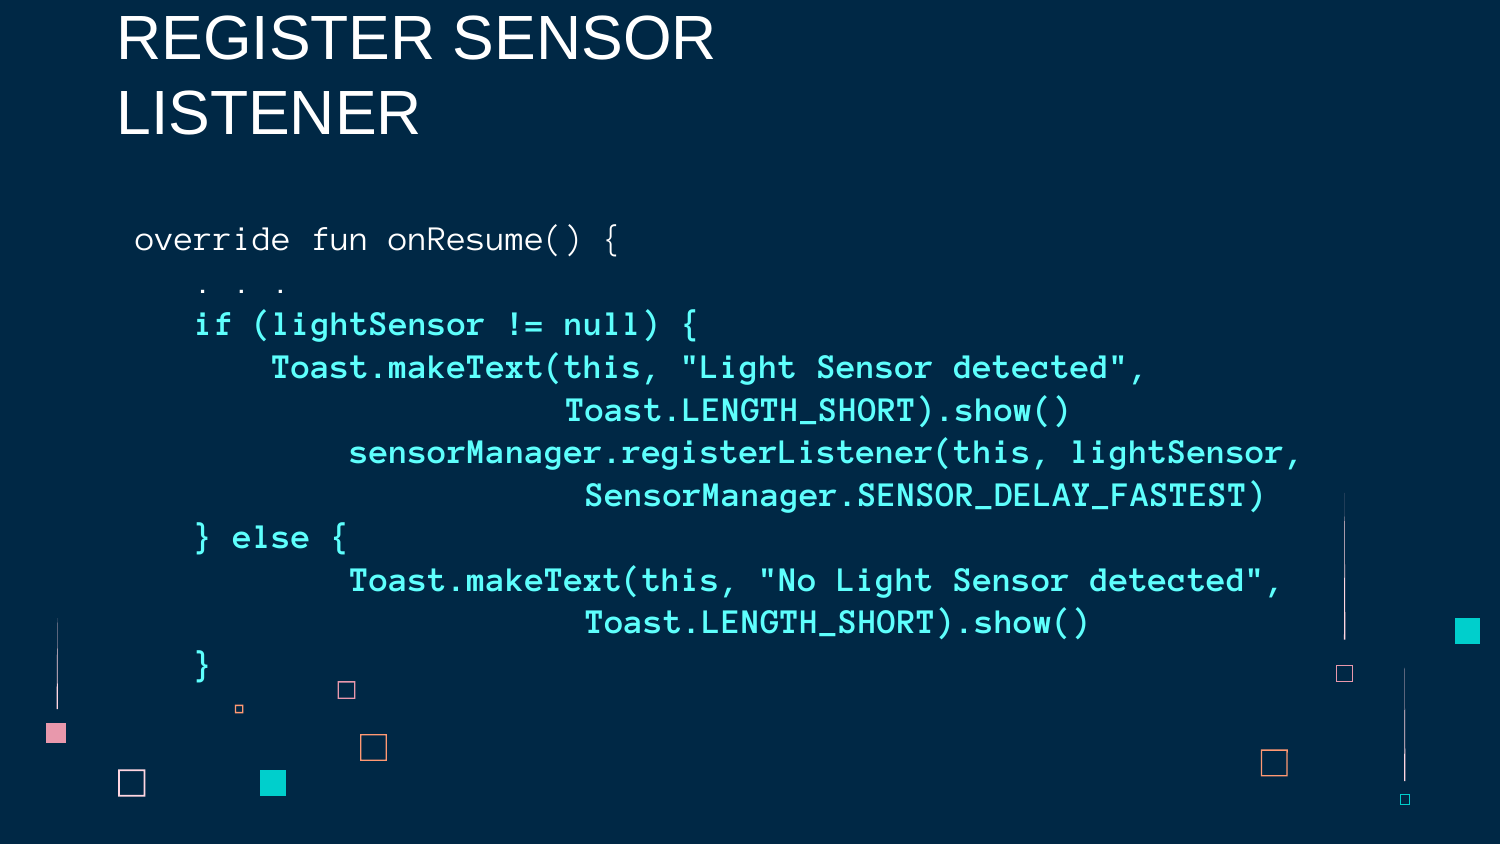

# REGISTER SENSOR LISTENER
 override fun onResume() {
    . . .
    if (lightSensor != null) {
        Toast.makeText(this, "Light Sensor detected",
			Toast.LENGTH_SHORT).show()
            sensorManager.registerListener(this, lightSensor,
			 SensorManager.SENSOR_DELAY_FASTEST)
    } else {
            Toast.makeText(this, "No Light Sensor detected",
			 Toast.LENGTH_SHORT).show()
    }